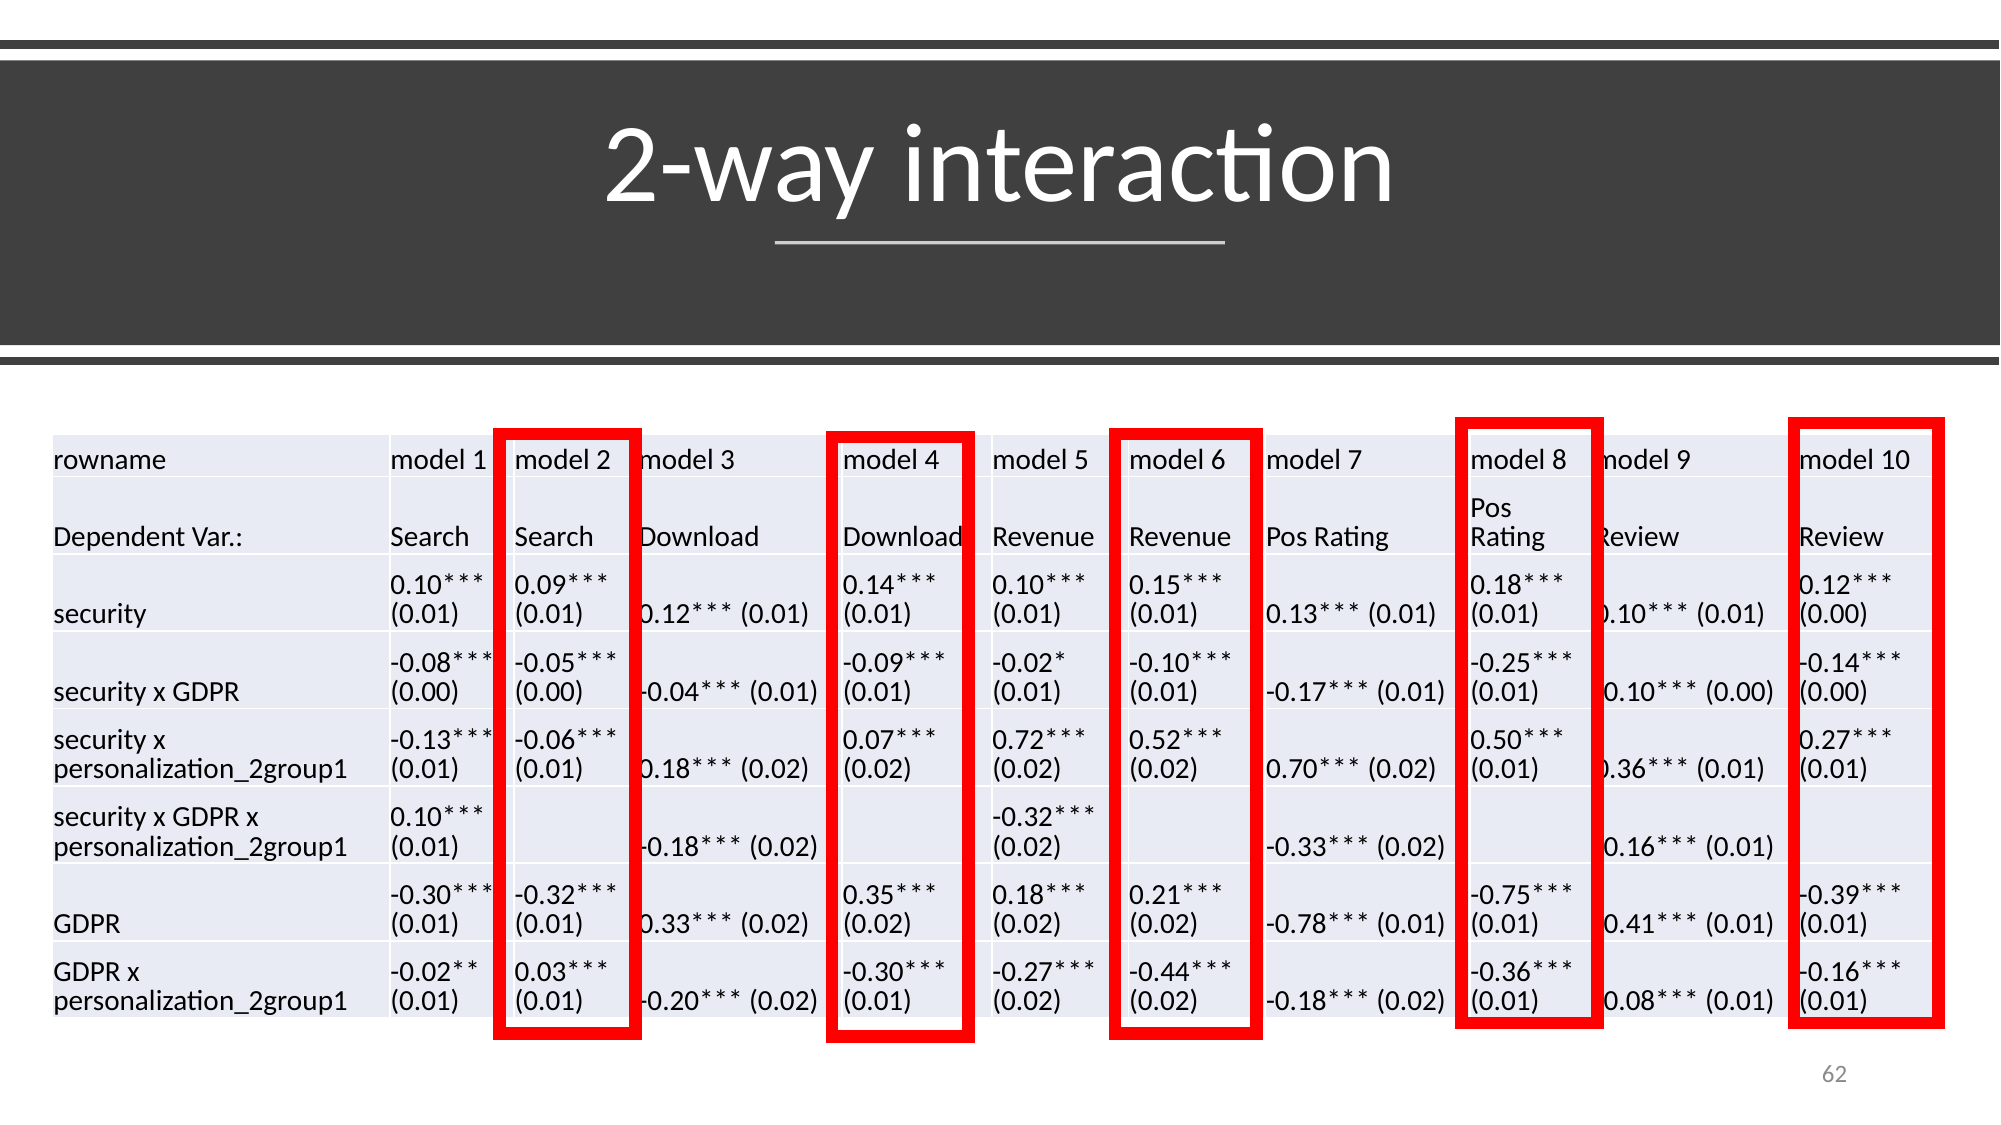

# 2-way interaction

| rowname | model 1 | model 2 | model 3 | model 4 | model 5 | model 6 | model 7 | model 8 | model 9 | model 10 |
| --- | --- | --- | --- | --- | --- | --- | --- | --- | --- | --- |
| Dependent Var.: | Search | Search | Download | Download | Revenue | Revenue | Pos Rating | Pos Rating | Review | Review |
| security | 0.10\*\*\* (0.01) | 0.09\*\*\* (0.01) | 0.12\*\*\* (0.01) | 0.14\*\*\* (0.01) | 0.10\*\*\* (0.01) | 0.15\*\*\* (0.01) | 0.13\*\*\* (0.01) | 0.18\*\*\* (0.01) | 0.10\*\*\* (0.01) | 0.12\*\*\* (0.00) |
| security x GDPR | -0.08\*\*\* (0.00) | -0.05\*\*\* (0.00) | -0.04\*\*\* (0.01) | -0.09\*\*\* (0.01) | -0.02\* (0.01) | -0.10\*\*\* (0.01) | -0.17\*\*\* (0.01) | -0.25\*\*\* (0.01) | -0.10\*\*\* (0.00) | -0.14\*\*\* (0.00) |
| security x personalization\_2group1 | -0.13\*\*\* (0.01) | -0.06\*\*\* (0.01) | 0.18\*\*\* (0.02) | 0.07\*\*\* (0.02) | 0.72\*\*\* (0.02) | 0.52\*\*\* (0.02) | 0.70\*\*\* (0.02) | 0.50\*\*\* (0.01) | 0.36\*\*\* (0.01) | 0.27\*\*\* (0.01) |
| security x GDPR x personalization\_2group1 | 0.10\*\*\* (0.01) |  | -0.18\*\*\* (0.02) |  | -0.32\*\*\* (0.02) |  | -0.33\*\*\* (0.02) |  | -0.16\*\*\* (0.01) |  |
| GDPR | -0.30\*\*\* (0.01) | -0.32\*\*\* (0.01) | 0.33\*\*\* (0.02) | 0.35\*\*\* (0.02) | 0.18\*\*\* (0.02) | 0.21\*\*\* (0.02) | -0.78\*\*\* (0.01) | -0.75\*\*\* (0.01) | -0.41\*\*\* (0.01) | -0.39\*\*\* (0.01) |
| GDPR x personalization\_2group1 | -0.02\*\* (0.01) | 0.03\*\*\* (0.01) | -0.20\*\*\* (0.02) | -0.30\*\*\* (0.01) | -0.27\*\*\* (0.02) | -0.44\*\*\* (0.02) | -0.18\*\*\* (0.02) | -0.36\*\*\* (0.01) | -0.08\*\*\* (0.01) | -0.16\*\*\* (0.01) |

62